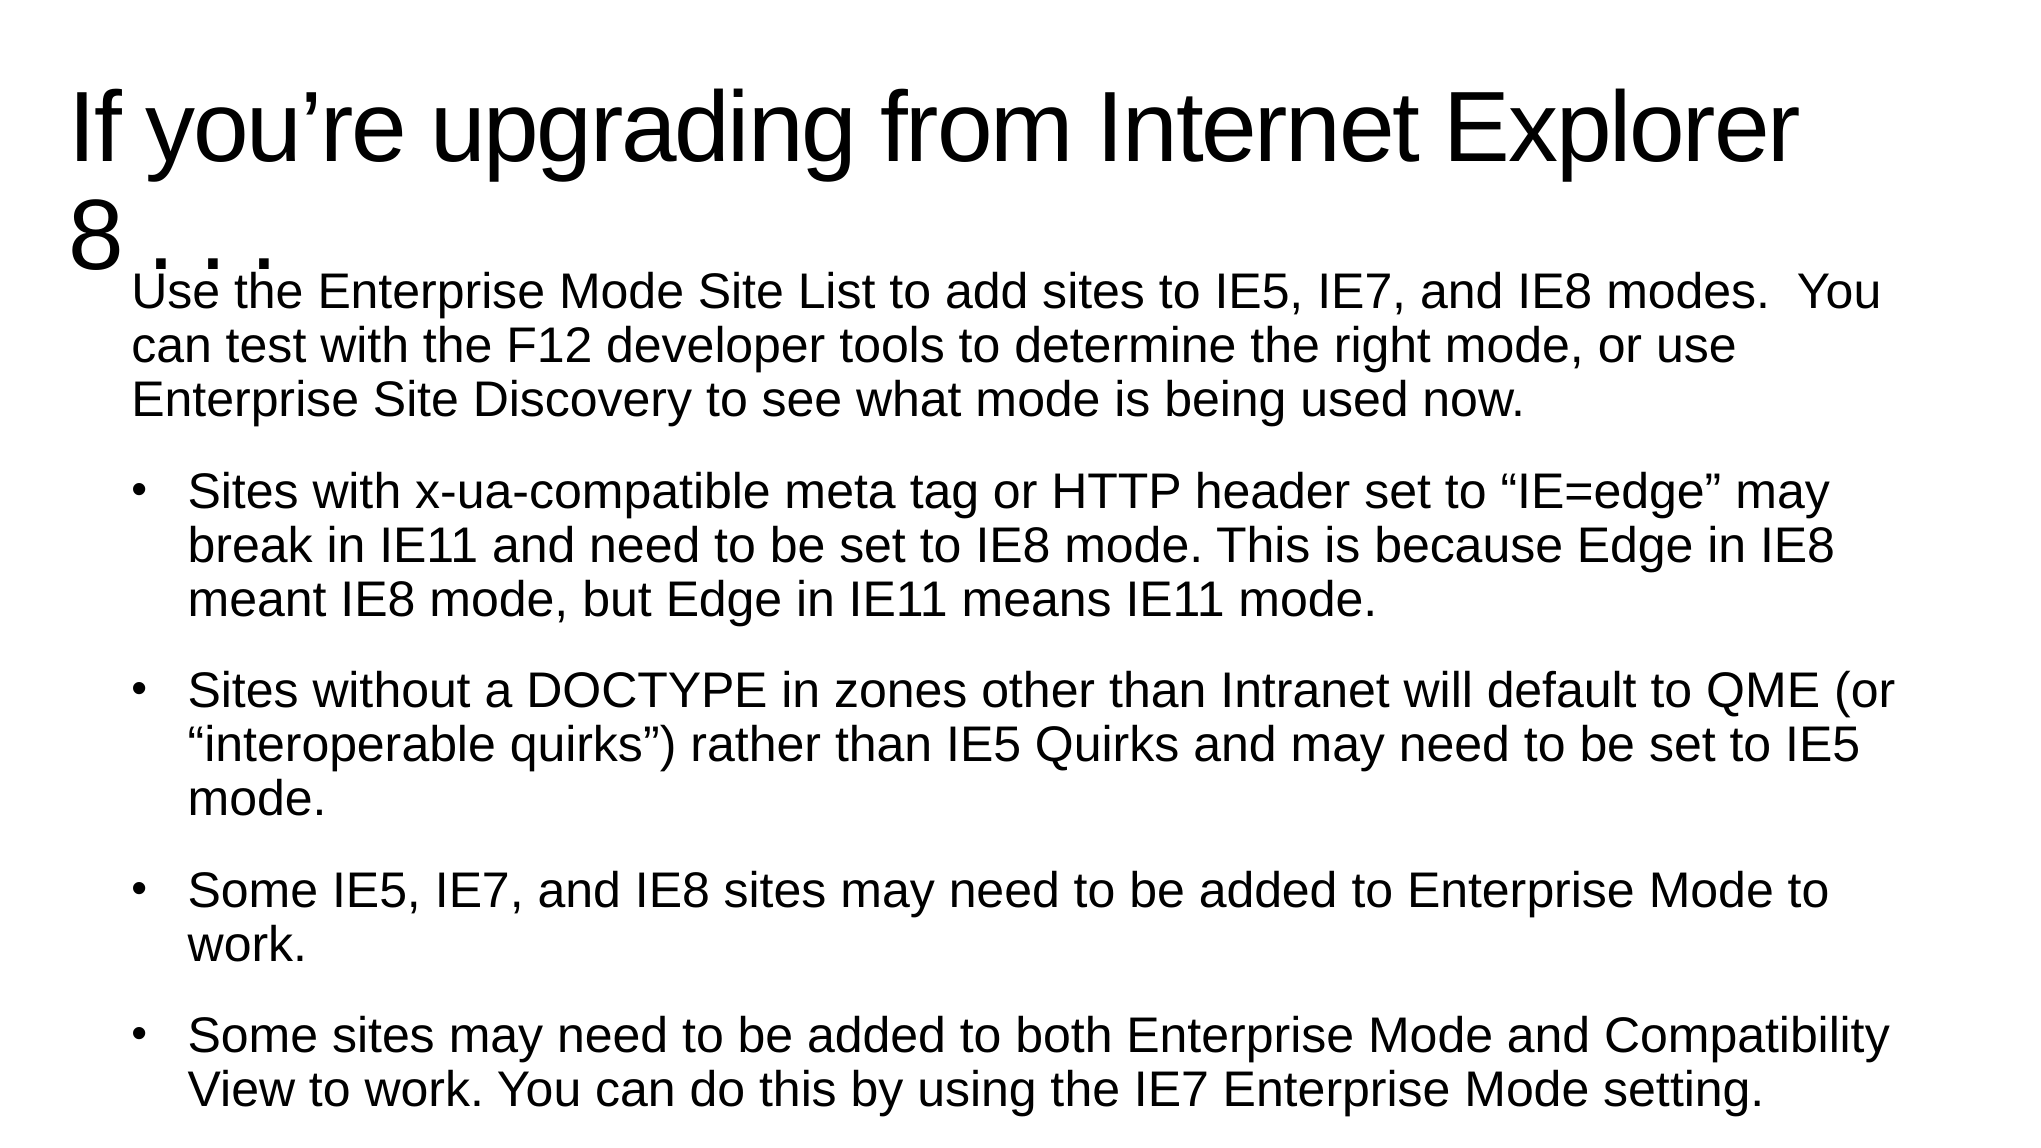

# If you’re upgrading from Internet Explorer 8 . . .
Use the Enterprise Mode Site List to add sites to IE5, IE7, and IE8 modes.  You can test with the F12 developer tools to determine the right mode, or use Enterprise Site Discovery to see what mode is being used now.
Sites with x-ua-compatible meta tag or HTTP header set to “IE=edge” may break in IE11 and need to be set to IE8 mode. This is because Edge in IE8 meant IE8 mode, but Edge in IE11 means IE11 mode.
Sites without a DOCTYPE in zones other than Intranet will default to QME (or “interoperable quirks”) rather than IE5 Quirks and may need to be set to IE5 mode.
Some IE5, IE7, and IE8 sites may need to be added to Enterprise Mode to work.
Some sites may need to be added to both Enterprise Mode and Compatibility View to work. You can do this by using the IE7 Enterprise Mode setting.